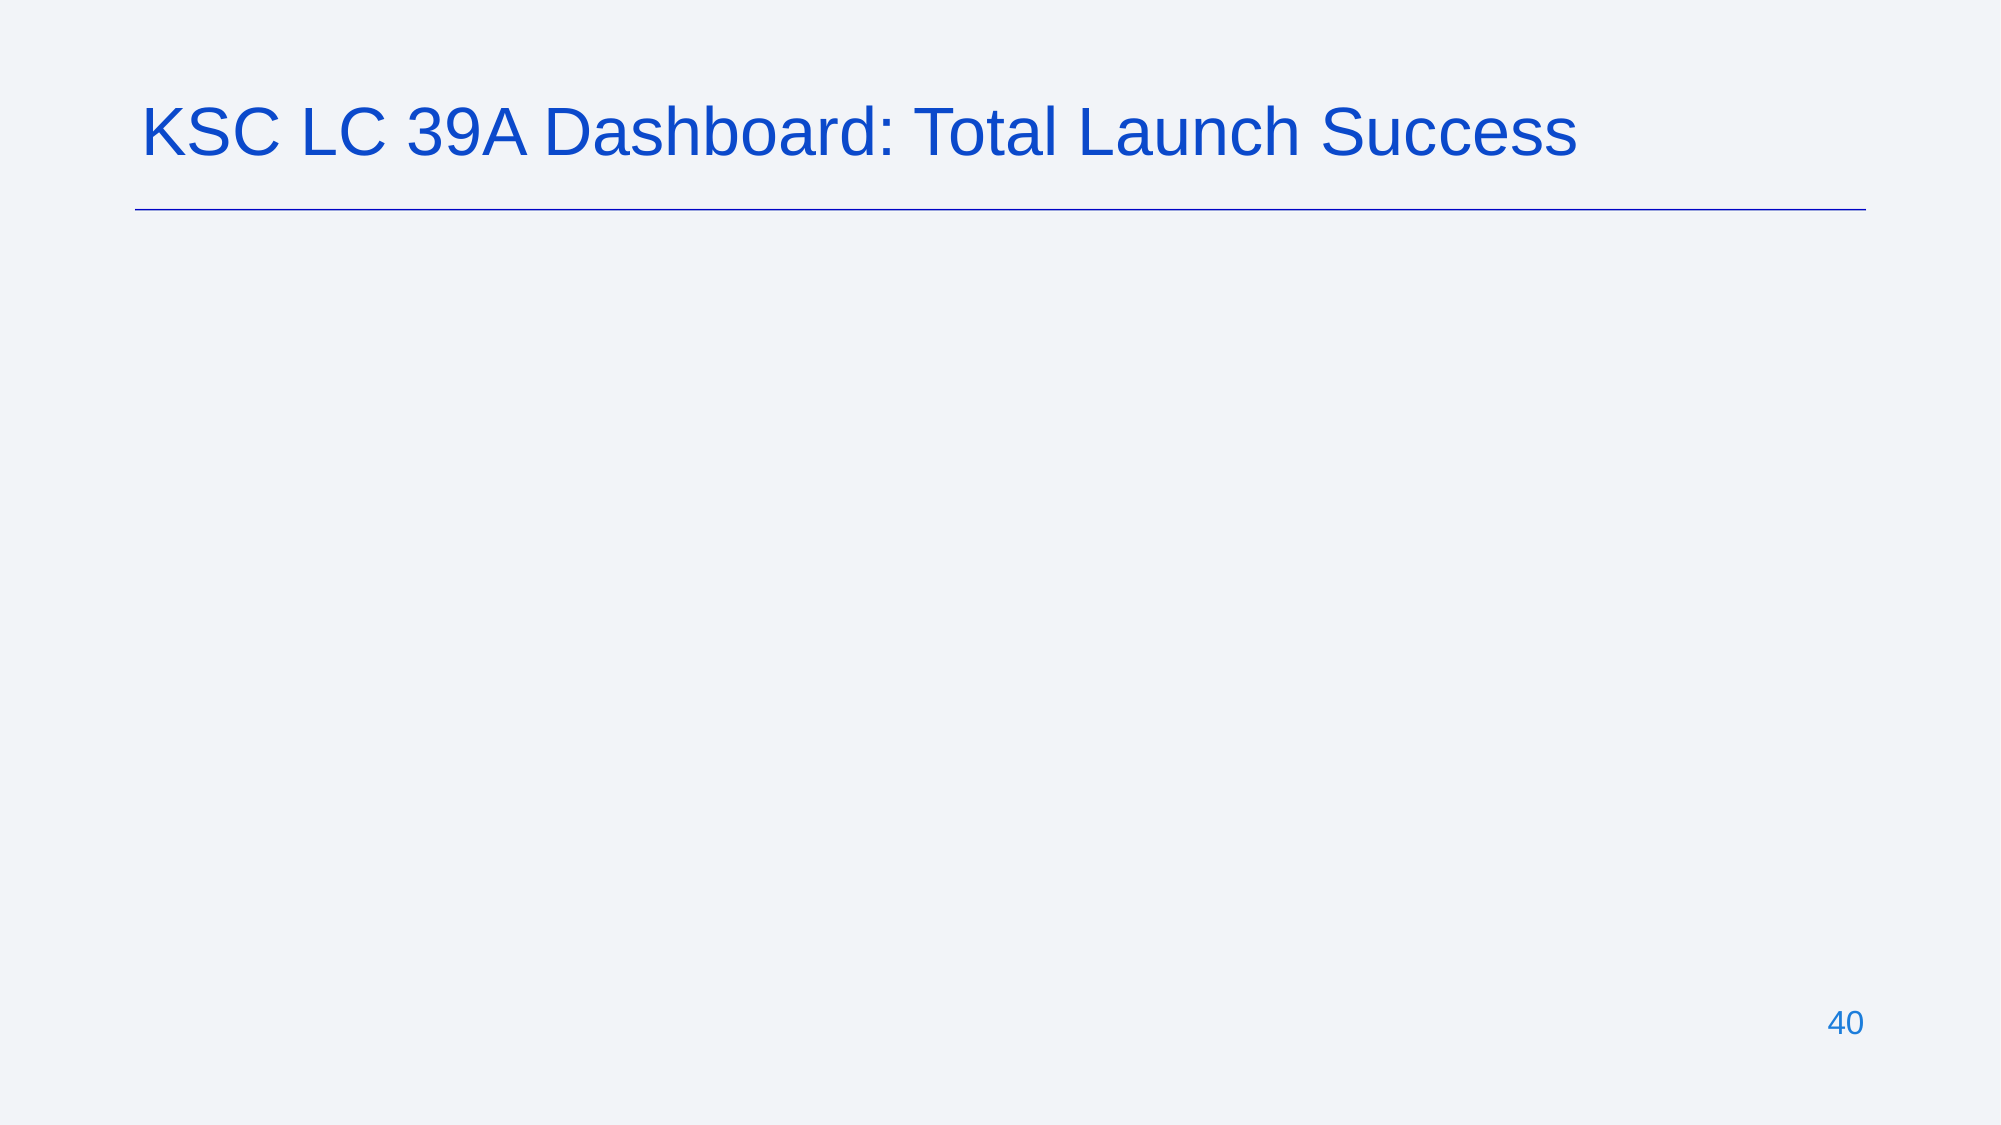

KSC LC 39A Dashboard: Total Launch Success

40